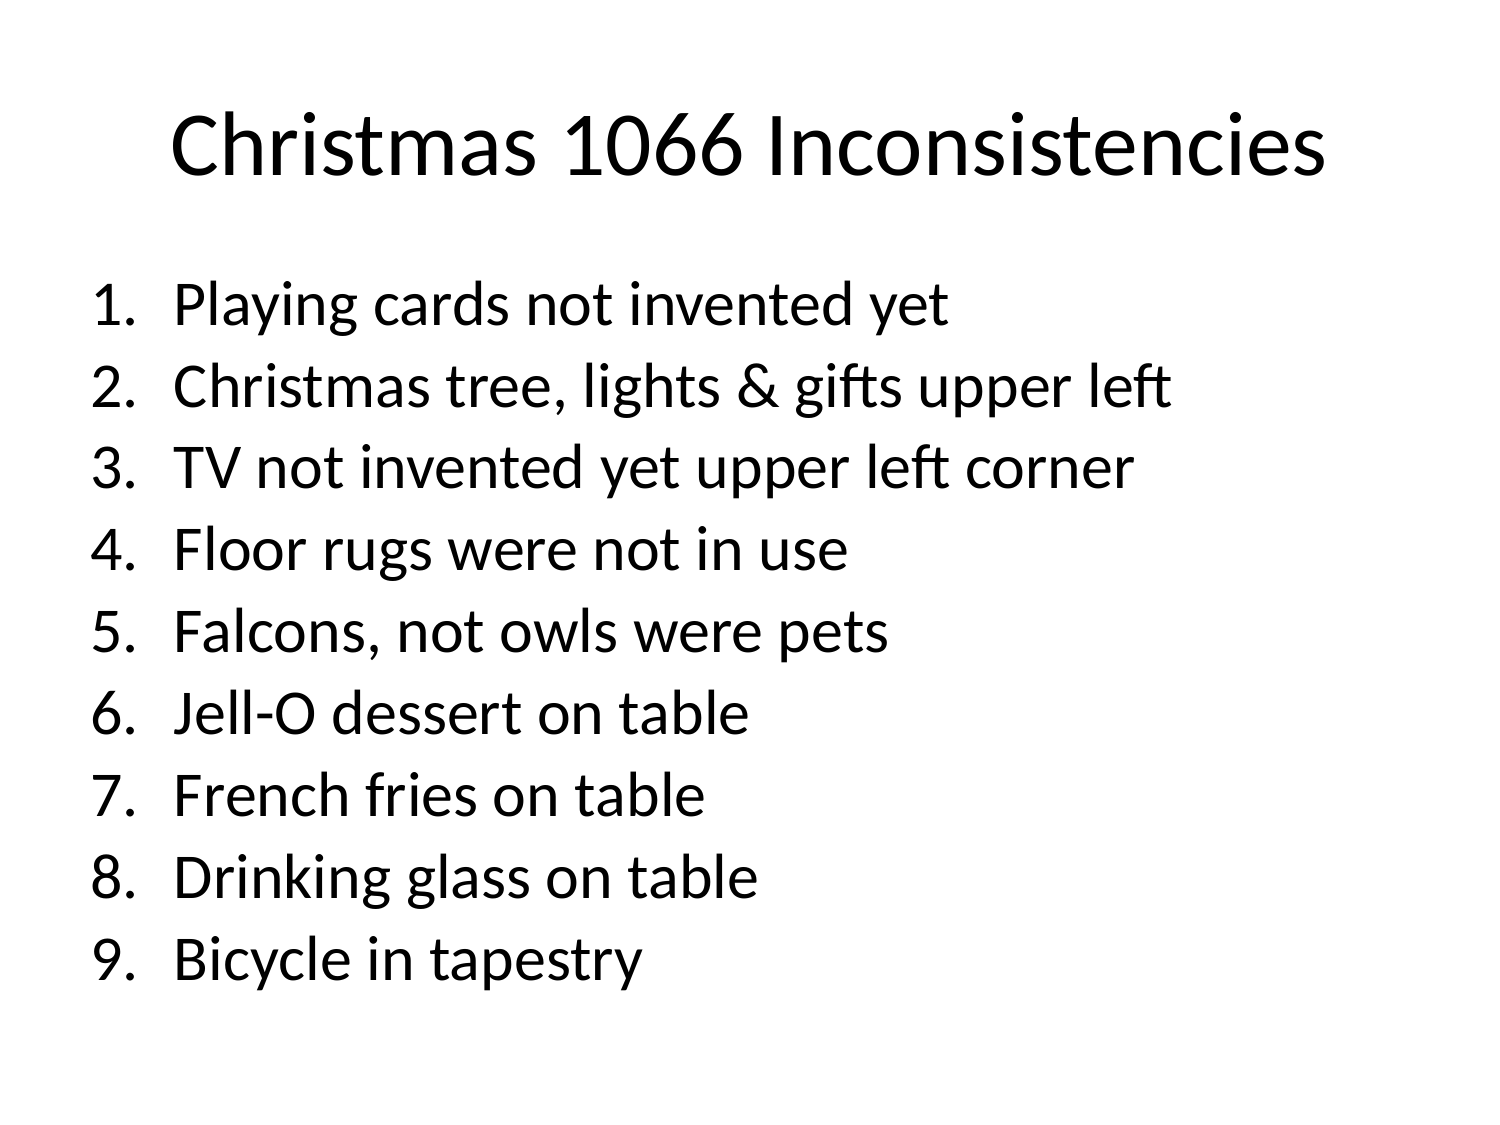

# Christmas 1066 Inconsistencies
Playing cards not invented yet
Christmas tree, lights & gifts upper left
TV not invented yet upper left corner
Floor rugs were not in use
Falcons, not owls were pets
Jell-O dessert on table
French fries on table
Drinking glass on table
Bicycle in tapestry